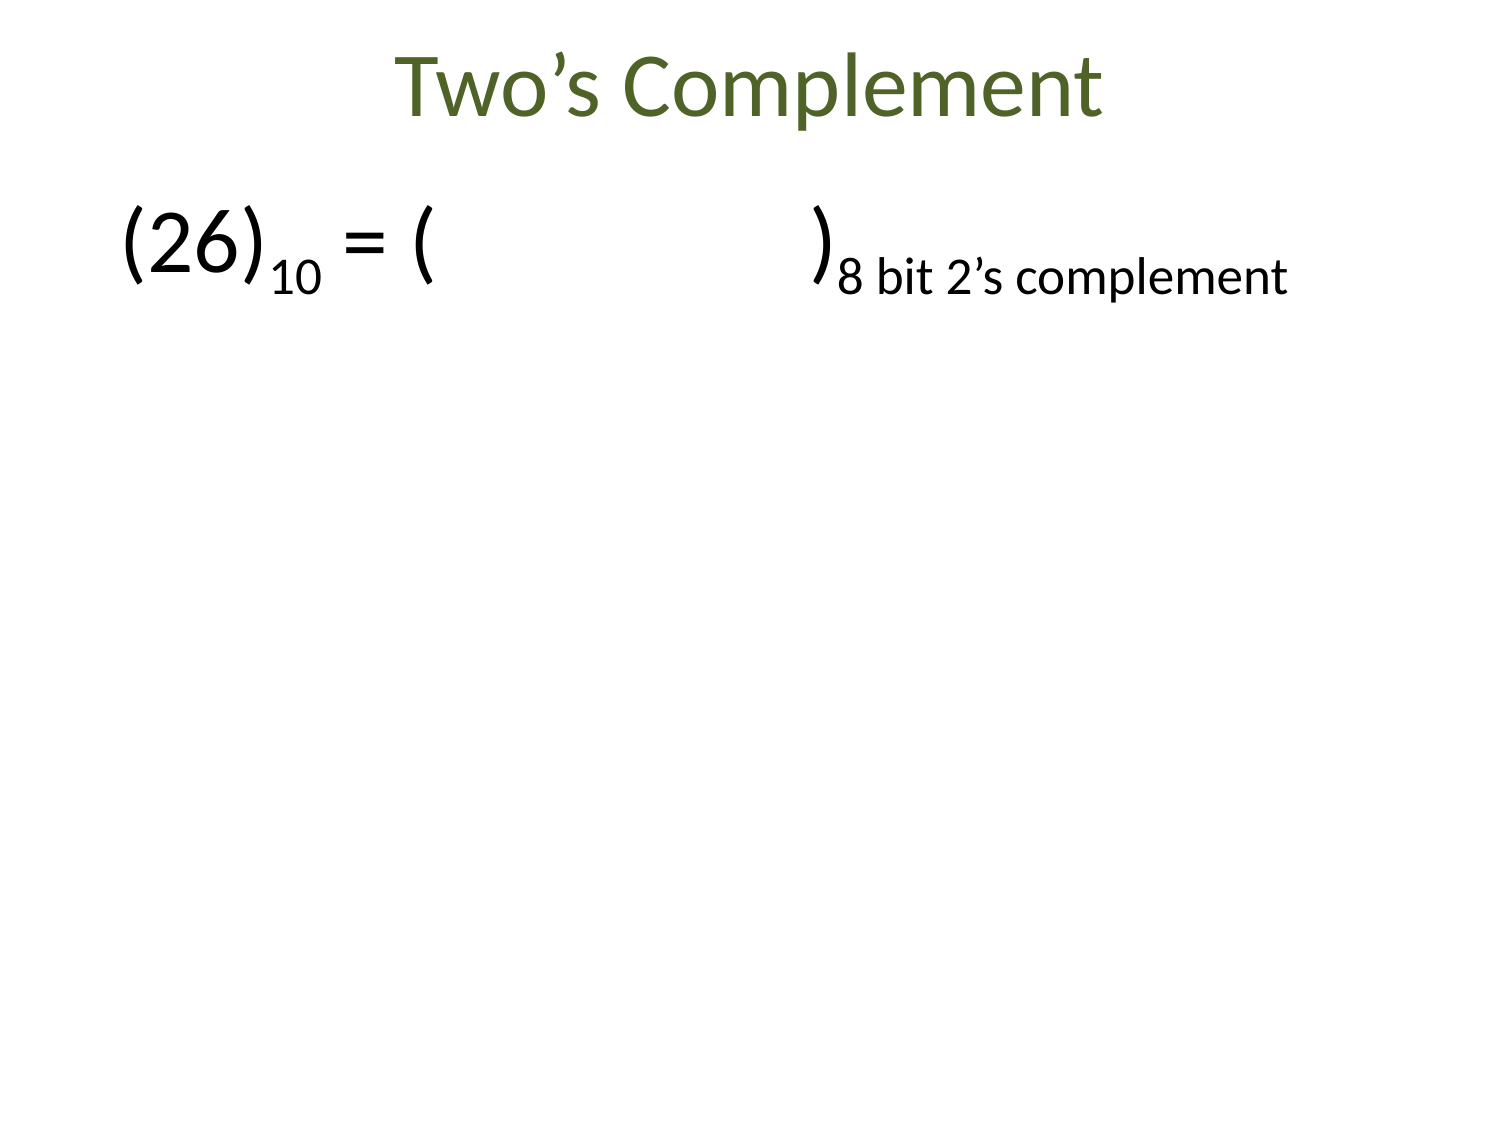

# Two’s Complement
(26)10 = (00011010)8 bit 2’s complement